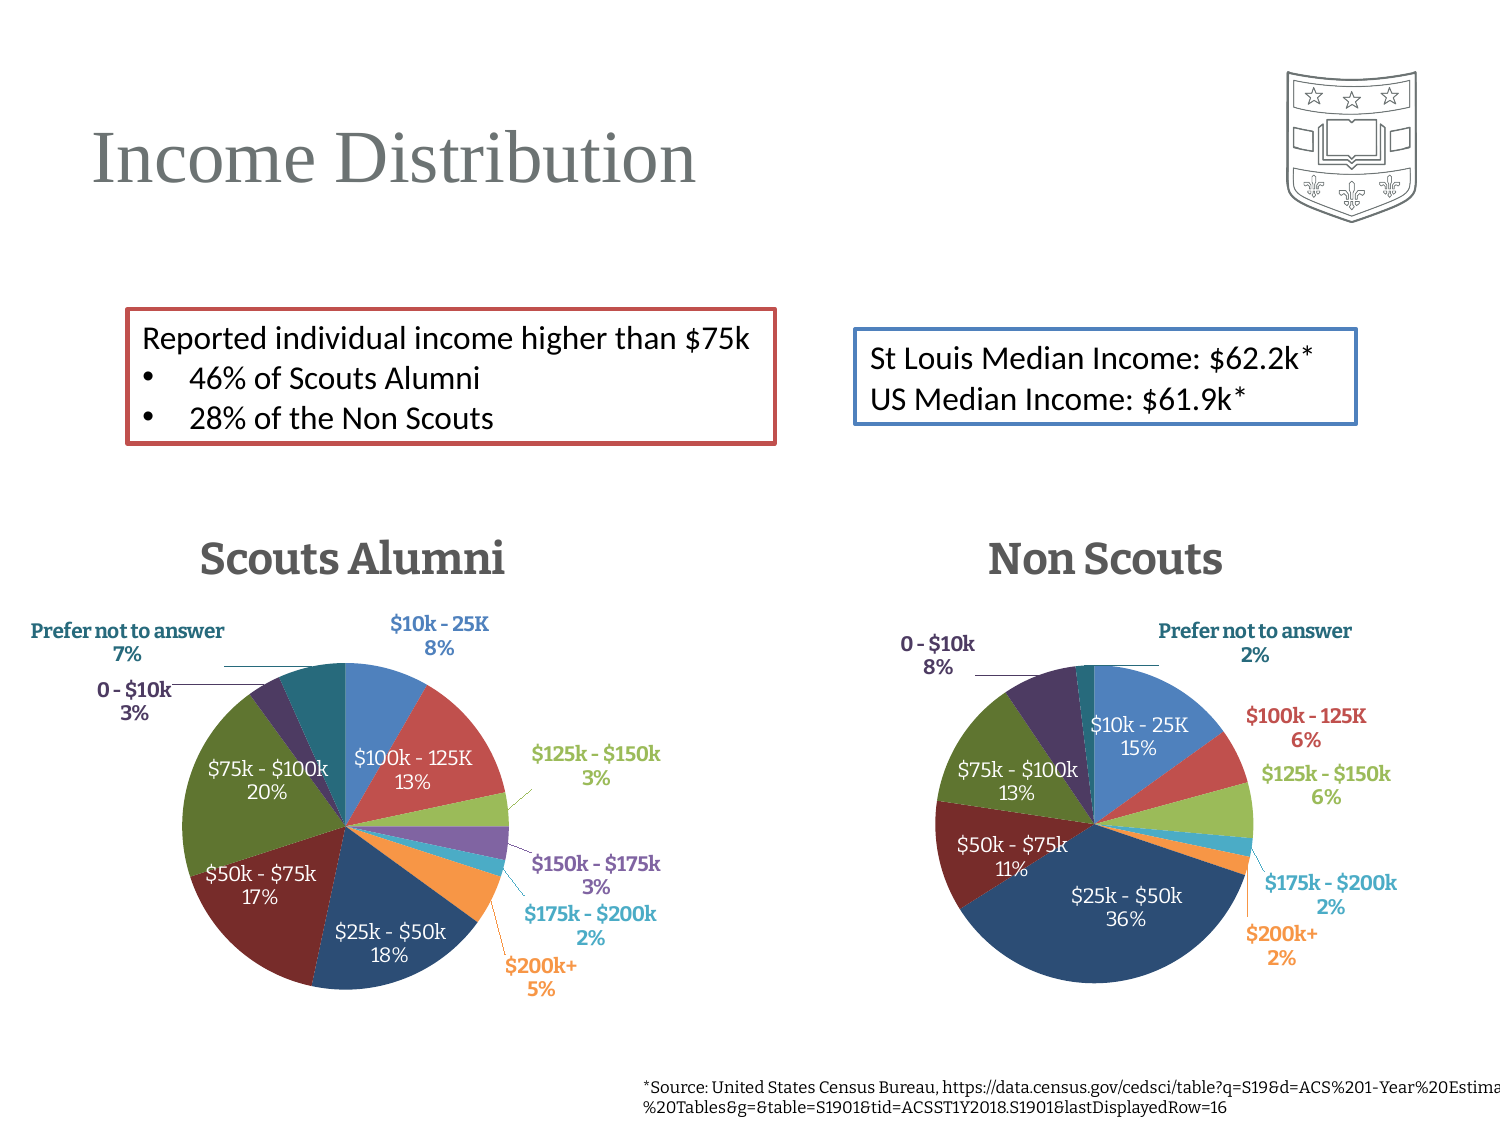

# Income Distribution
Reported individual income higher than $75k
46% of Scouts Alumni
28% of the Non Scouts
St Louis Median Income: $62.2k*
US Median Income: $61.9k*

### Chart:

| Category | Non Scouts |
|---|---|
| $10k - 25K | 8.0 |
| $100k - 125K | 3.0 |
| $125k - $150k | 3.0 |
| $150k - $175k | None |
| $175k - $200k | 1.0 |
| $200k+ | 1.0 |
| $25k - $50k | 19.0 |
| $50k - $75k | 6.0 |
| $75k - $100k | 7.0 |
| 0 - $10k | 4.0 |
| Prefer not to answer | 1.0 |

### Chart:

| Category | Scouts Alumni |
|---|---|
| $10k - 25K | 5.0 |
| $100k - 125K | 8.0 |
| $125k - $150k | 2.0 |
| $150k - $175k | 2.0 |
| $175k - $200k | 1.0 |
| $200k+ | 3.0 |
| $25k - $50k | 11.0 |
| $50k - $75k | 10.0 |
| $75k - $100k | 12.0 |
| 0 - $10k | 2.0 |
| Prefer not to answer | 4.0 |
*Source: United States Census Bureau, https://data.census.gov/cedsci/table?q=S19&d=ACS%201-Year%20Estimates%20Subject%20Tables&g=&table=S1901&tid=ACSST1Y2018.S1901&lastDisplayedRow=16